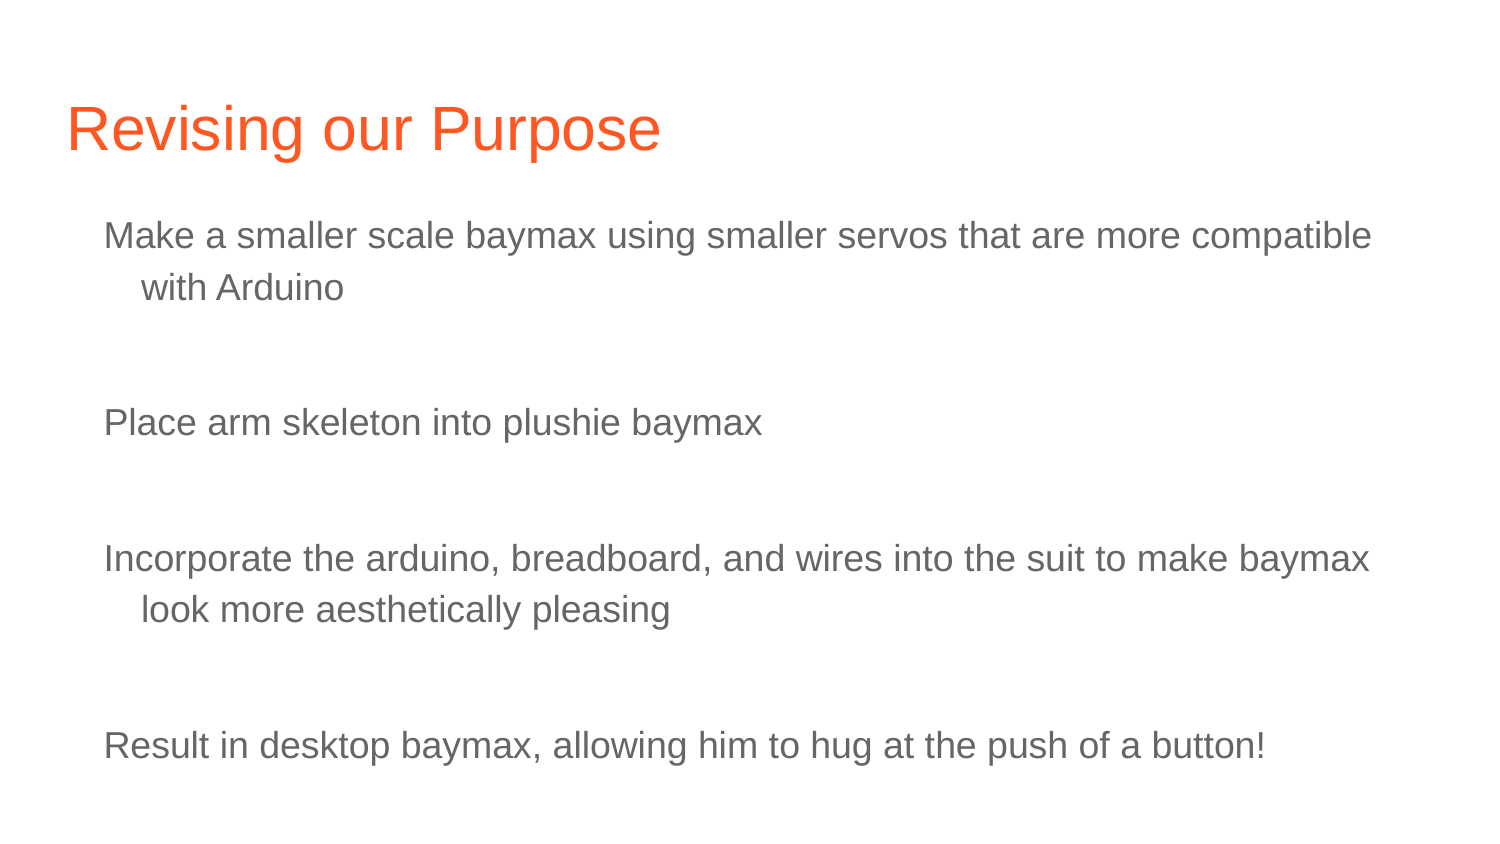

# Revising our Purpose
Make a smaller scale baymax using smaller servos that are more compatible with Arduino

Place arm skeleton into plushie baymax

Incorporate the arduino, breadboard, and wires into the suit to make baymax look more aesthetically pleasing

Result in desktop baymax, allowing him to hug at the push of a button!